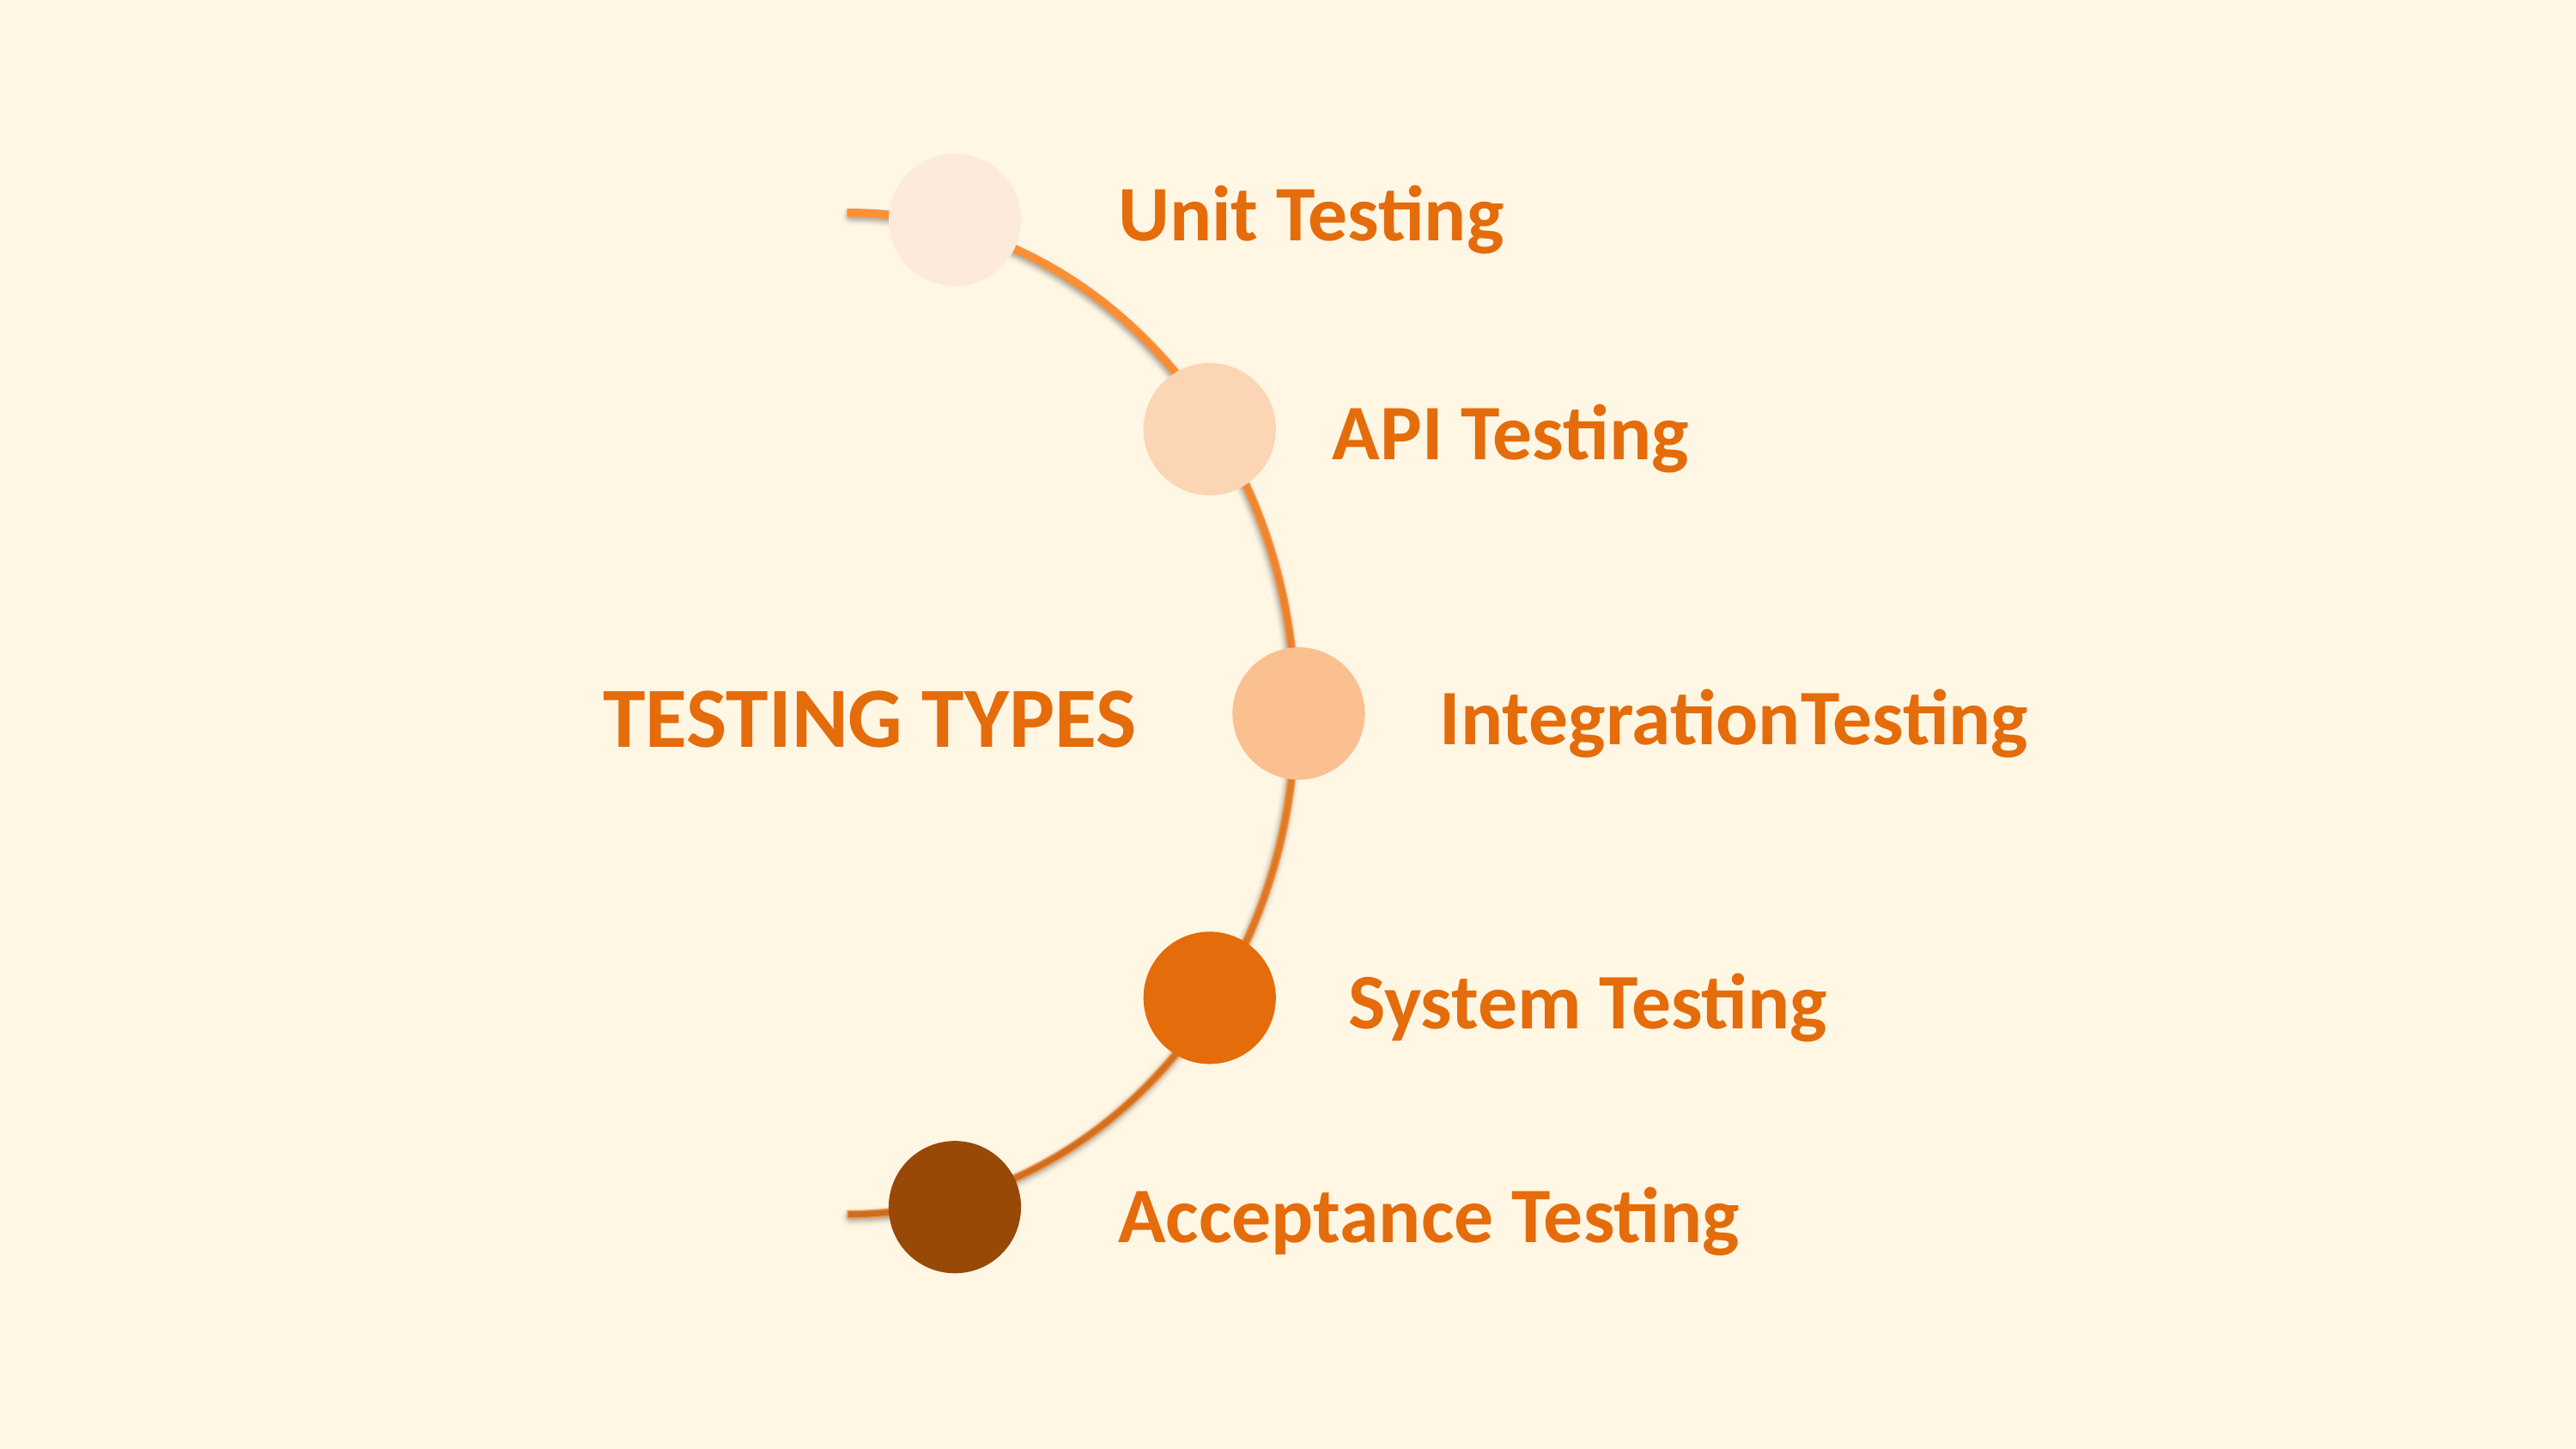

Unit Testing

API Testing

TESTING TYPES
IntegrationTesting

System Testing

Acceptance Testing